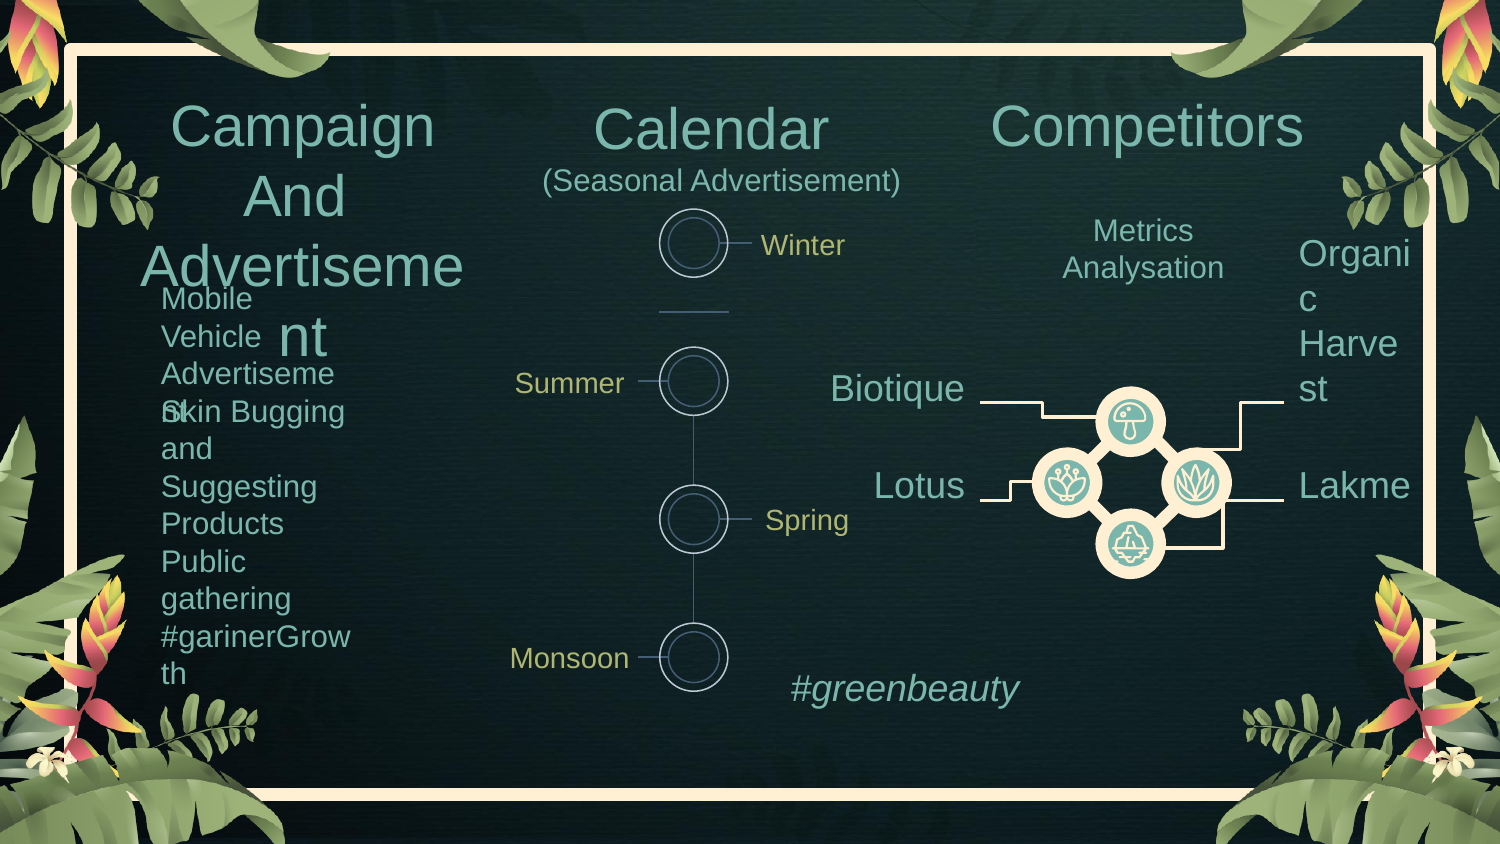

# Campaign
And
Advertisement
Competitors
Calendar
(Seasonal Advertisement)
Winter
Metrics Analysation

Mobile Vehicle Advertisement
Summer
Biotique
Organic Harvest

Skin Bugging and Suggesting Products

Lotus
Lakme
Spring

Public gathering
#garinerGrowth
Monsoon
#greenbeauty